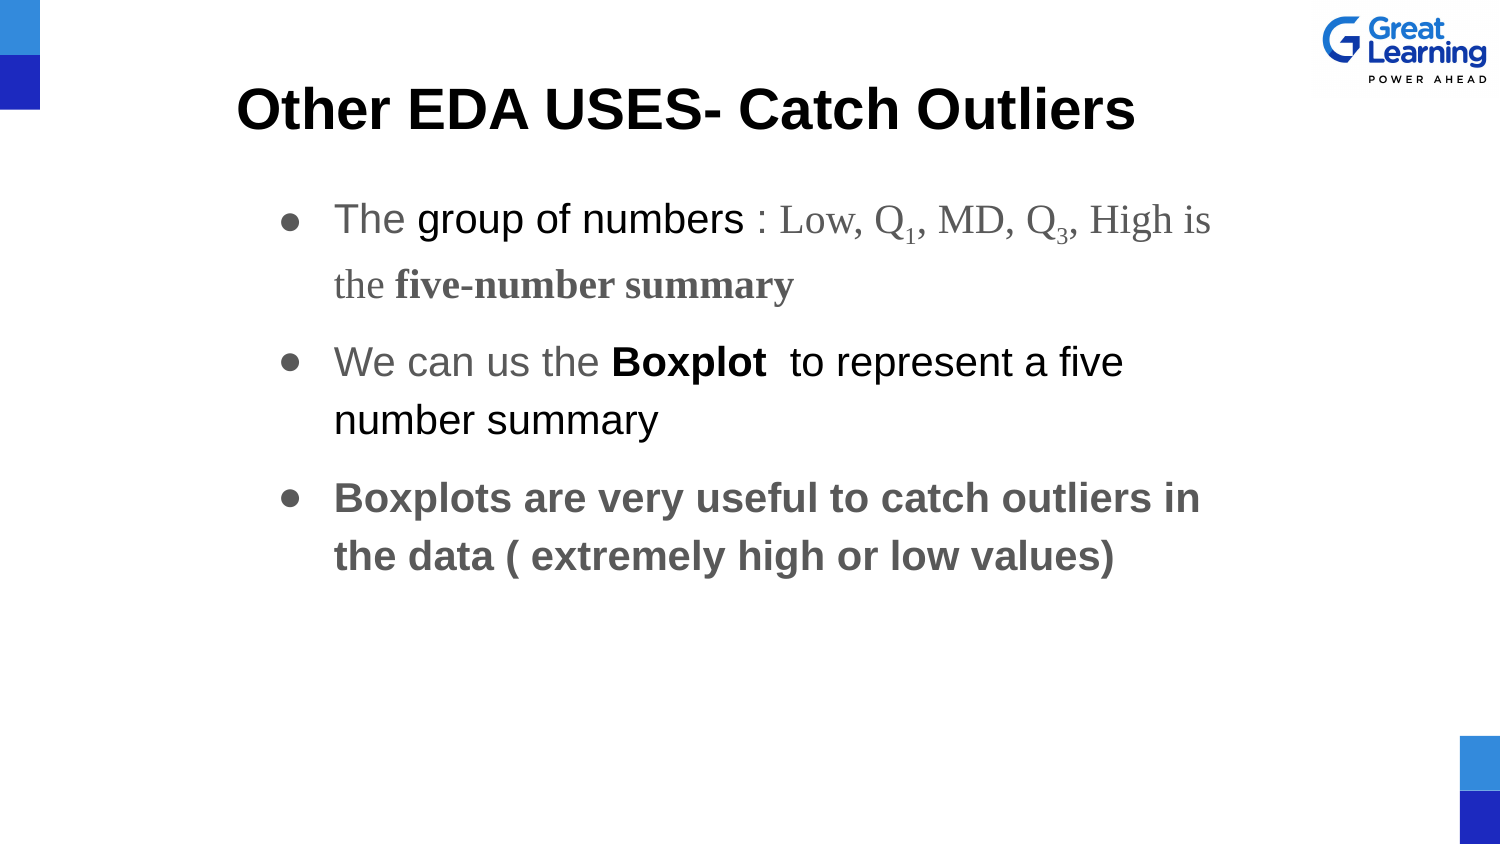

# Other EDA USES- Catch Outliers
The group of numbers : Low, Q1, MD, Q3, High is the five-number summary
We can us the Boxplot  to represent a five number summary
Boxplots are very useful to catch outliers in the data ( extremely high or low values)
48